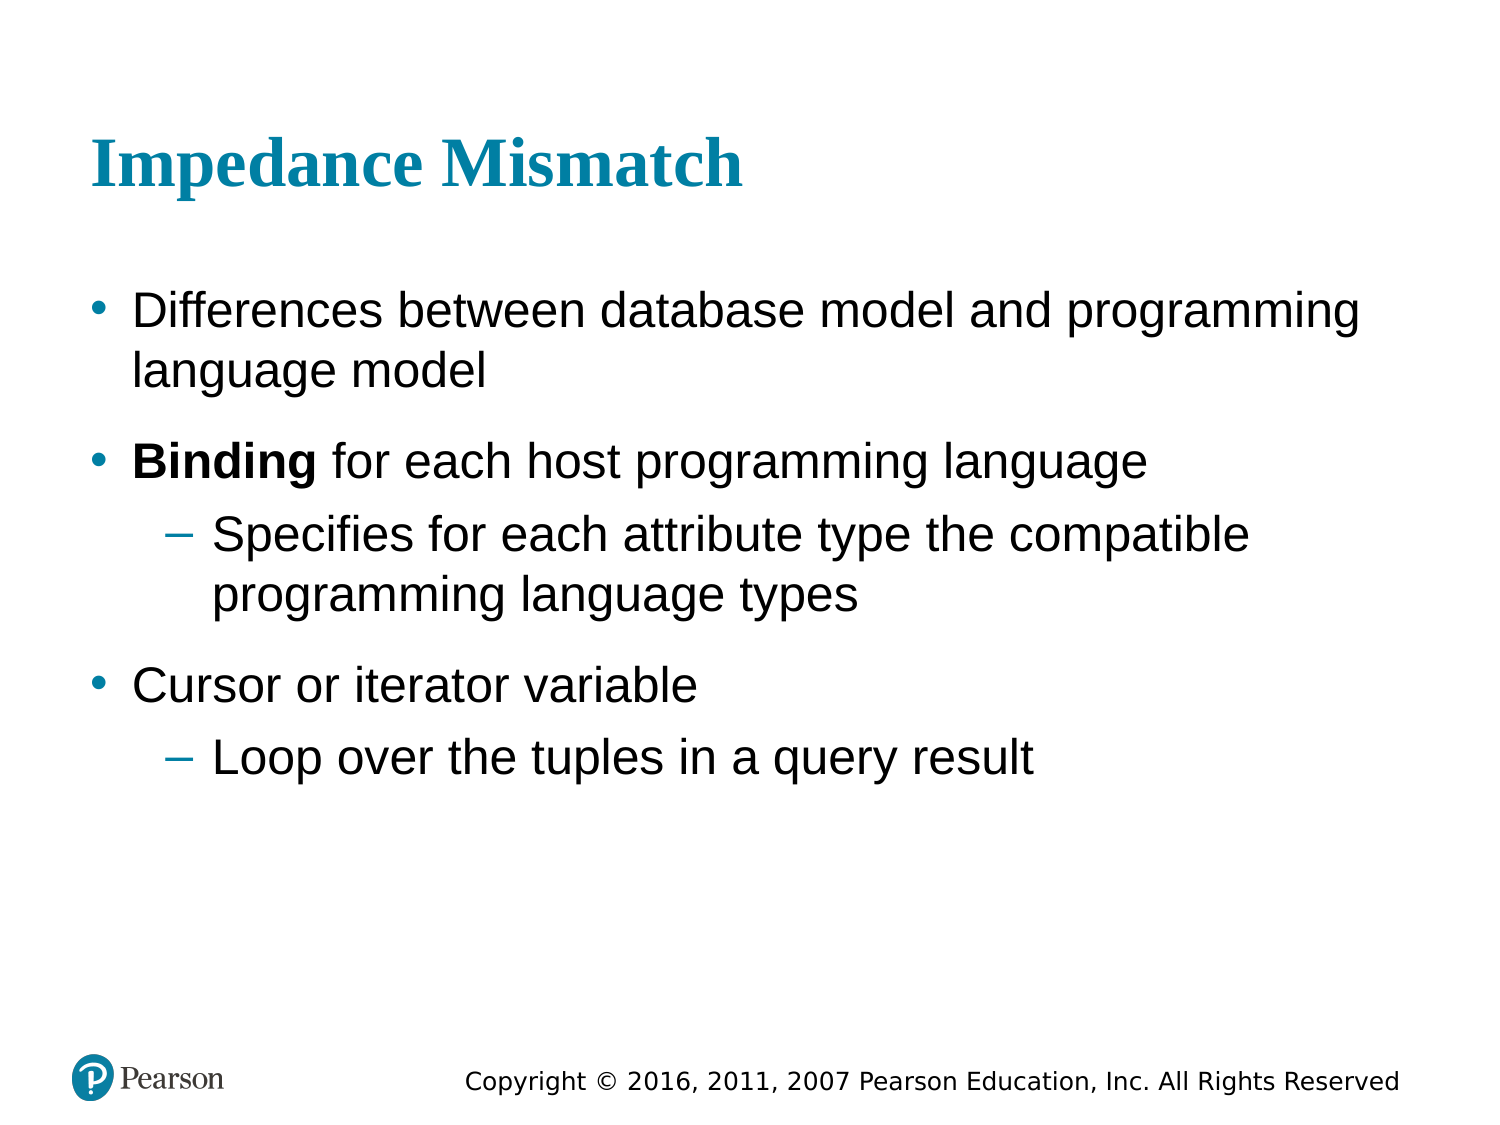

# Impedance Mismatch
Differences between database model and programming language model
Binding for each host programming language
Specifies for each attribute type the compatible programming language types
Cursor or iterator variable
Loop over the tuples in a query result